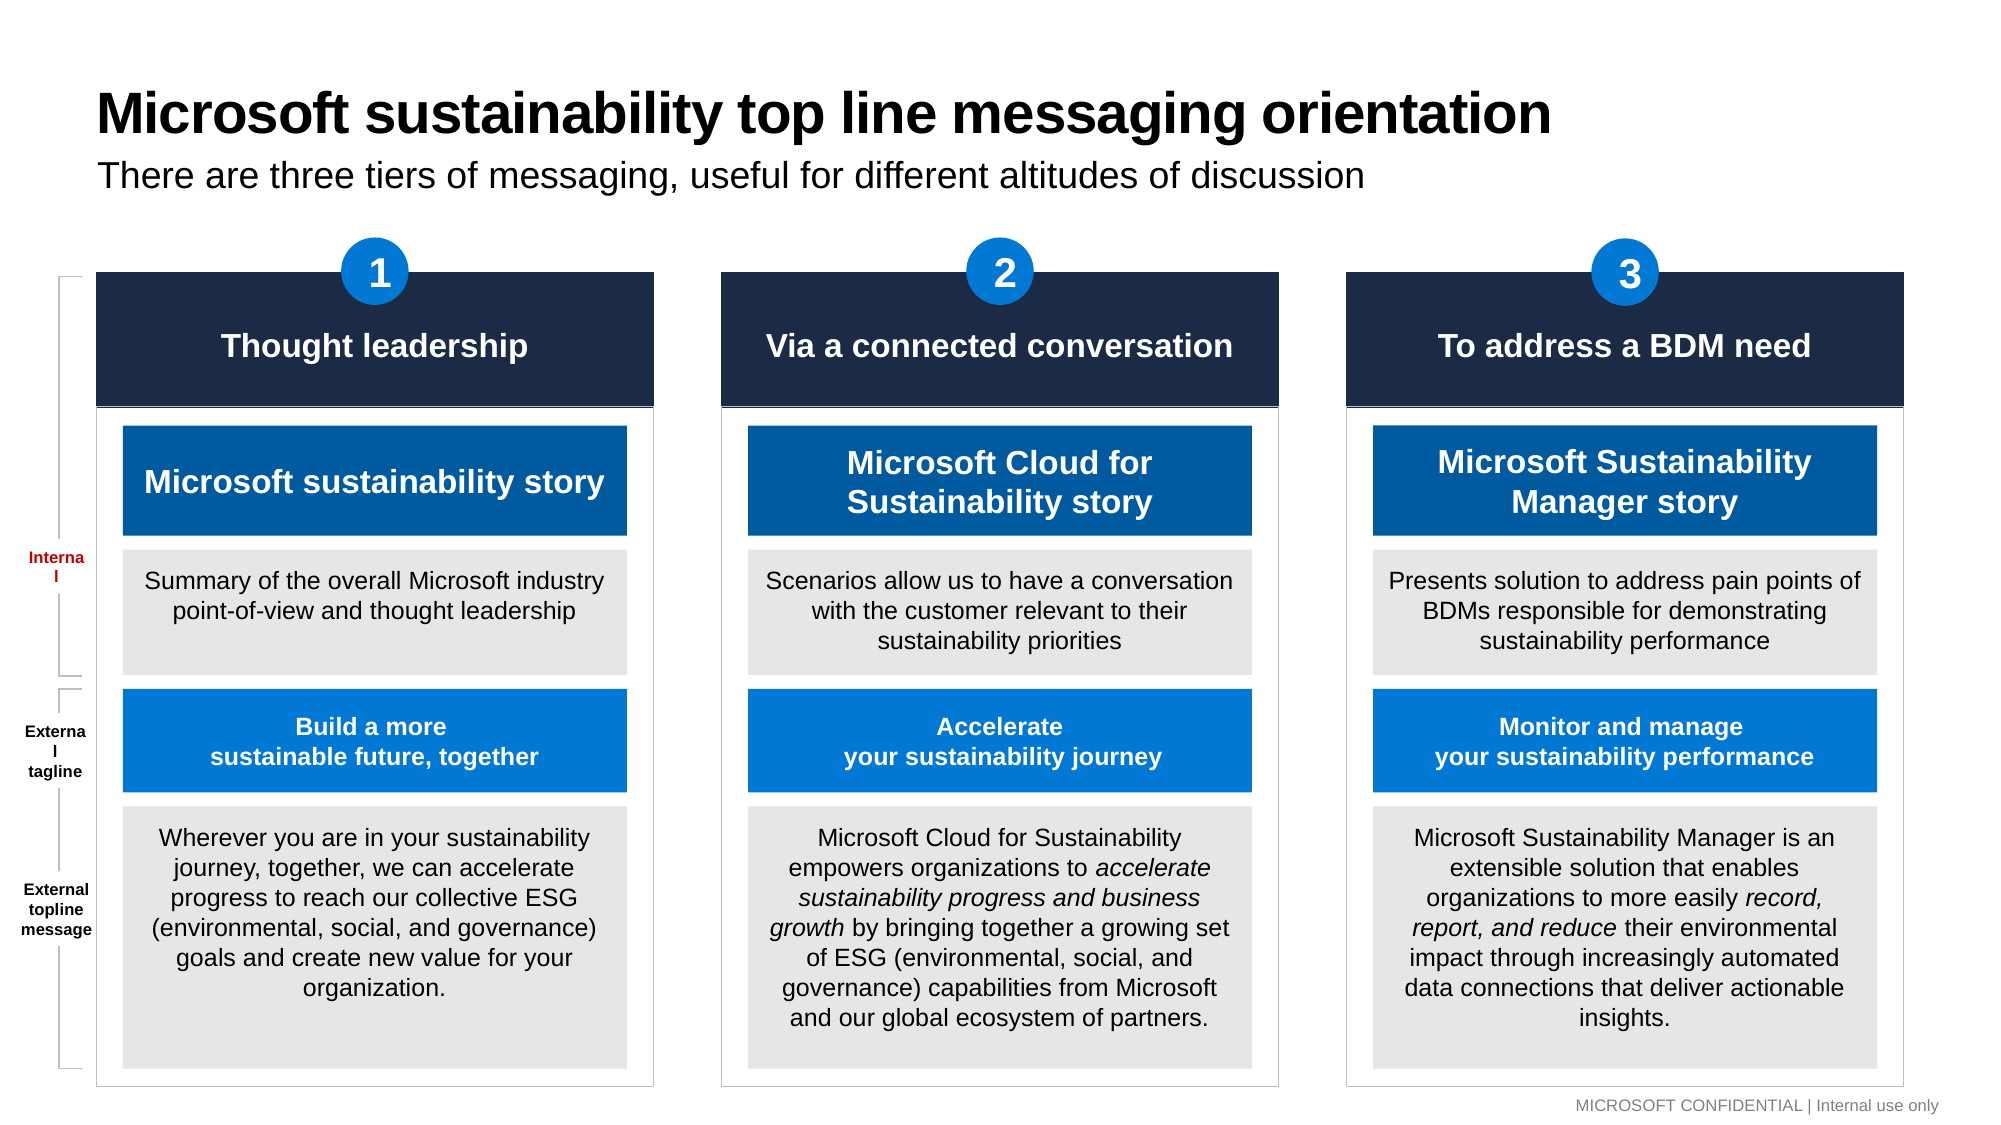

# Microsoft sustainability top line messaging orientation
There are three tiers of messaging, useful for different altitudes of discussion
1
Thought leadership

Microsoft sustainability story
Summary of the overall Microsoft industry point-of-view and thought leadership

Build a more
sustainable future, together
Wherever you are in your sustainability journey, together, we can accelerate progress to reach our collective ESG (environmental, social, and governance) goals and create new value for your organization.

Internal

External
tagline
External
topline message
2
Via a connected conversation

Microsoft Cloud for Sustainability story
Scenarios allow us to have a conversation with the customer relevant to their sustainability priorities
Accelerate
 your sustainability journey
Microsoft Cloud for Sustainability empowers organizations to accelerate sustainability progress and business growth by bringing together a growing set of ESG (environmental, social, and governance) capabilities from Microsoft and our global ecosystem of partners.
3
To address a BDM need

Microsoft Sustainability Manager story
Presents solution to address pain points of BDMs responsible for demonstrating sustainability performance

Monitor and manage
your sustainability performance
Microsoft Sustainability Manager is an extensible solution that enables organizations to more easily record, report, and reduce their environmental impact through increasingly automated data connections that deliver actionable insights.